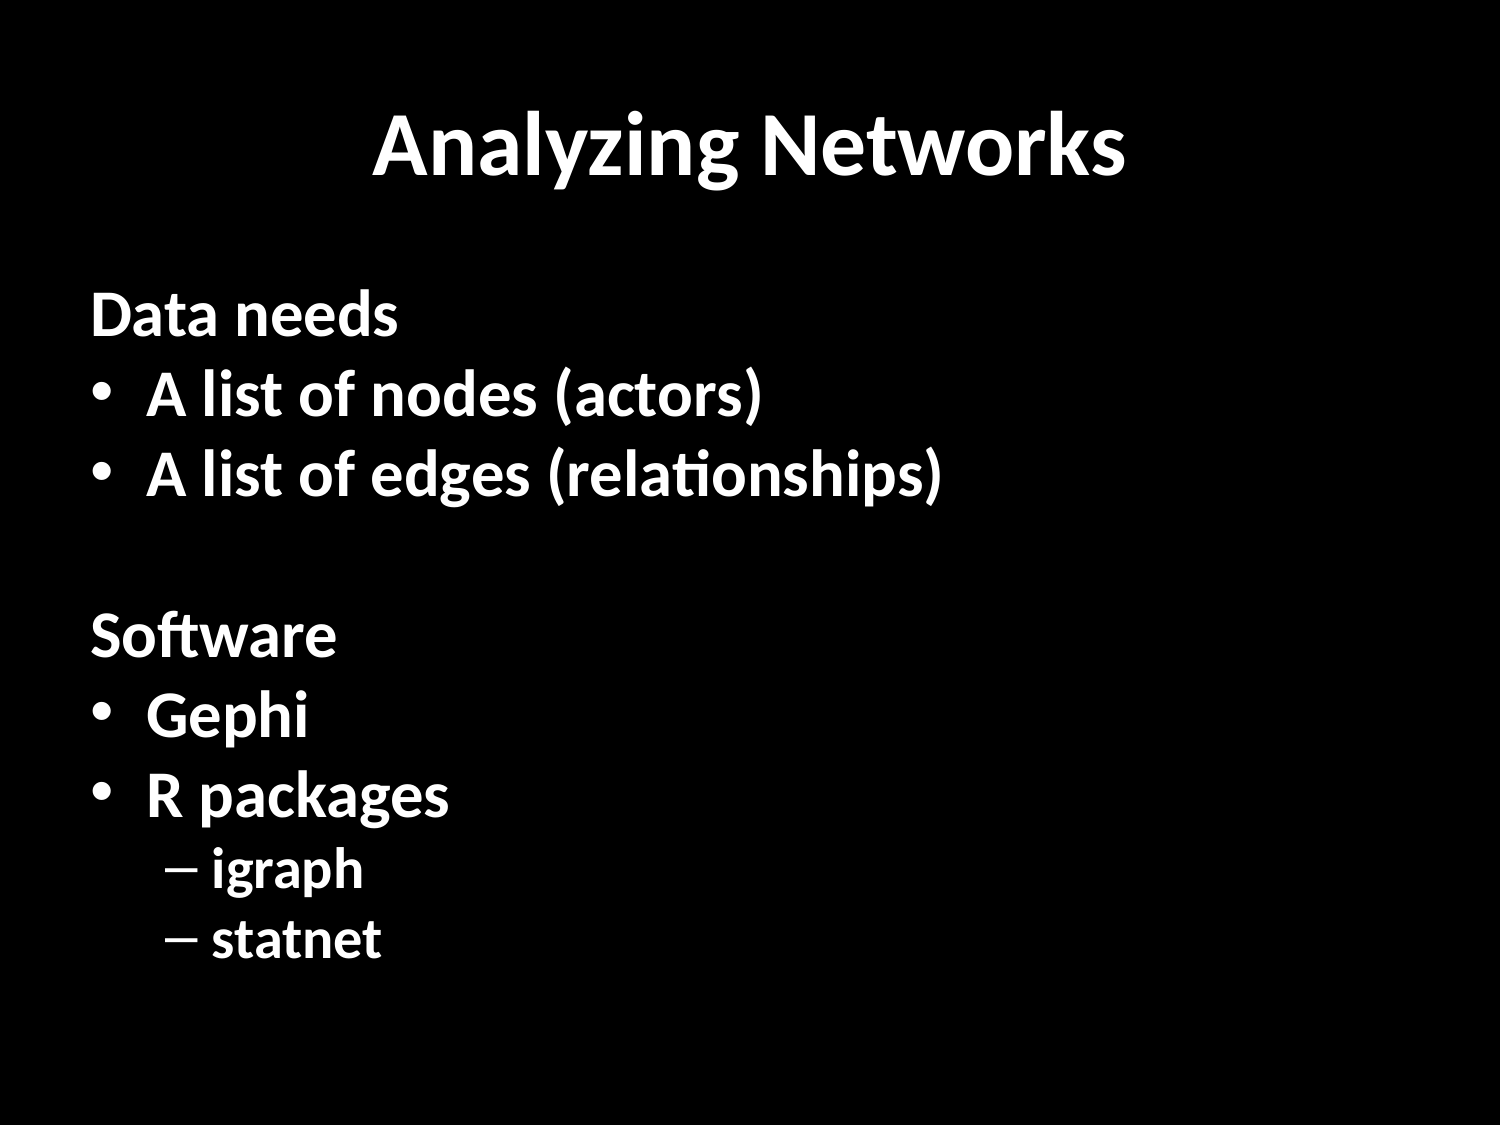

# Analyzing Networks
Data needs
A list of nodes (actors)
A list of edges (relationships)

Software
Gephi
R packages
igraph
statnet